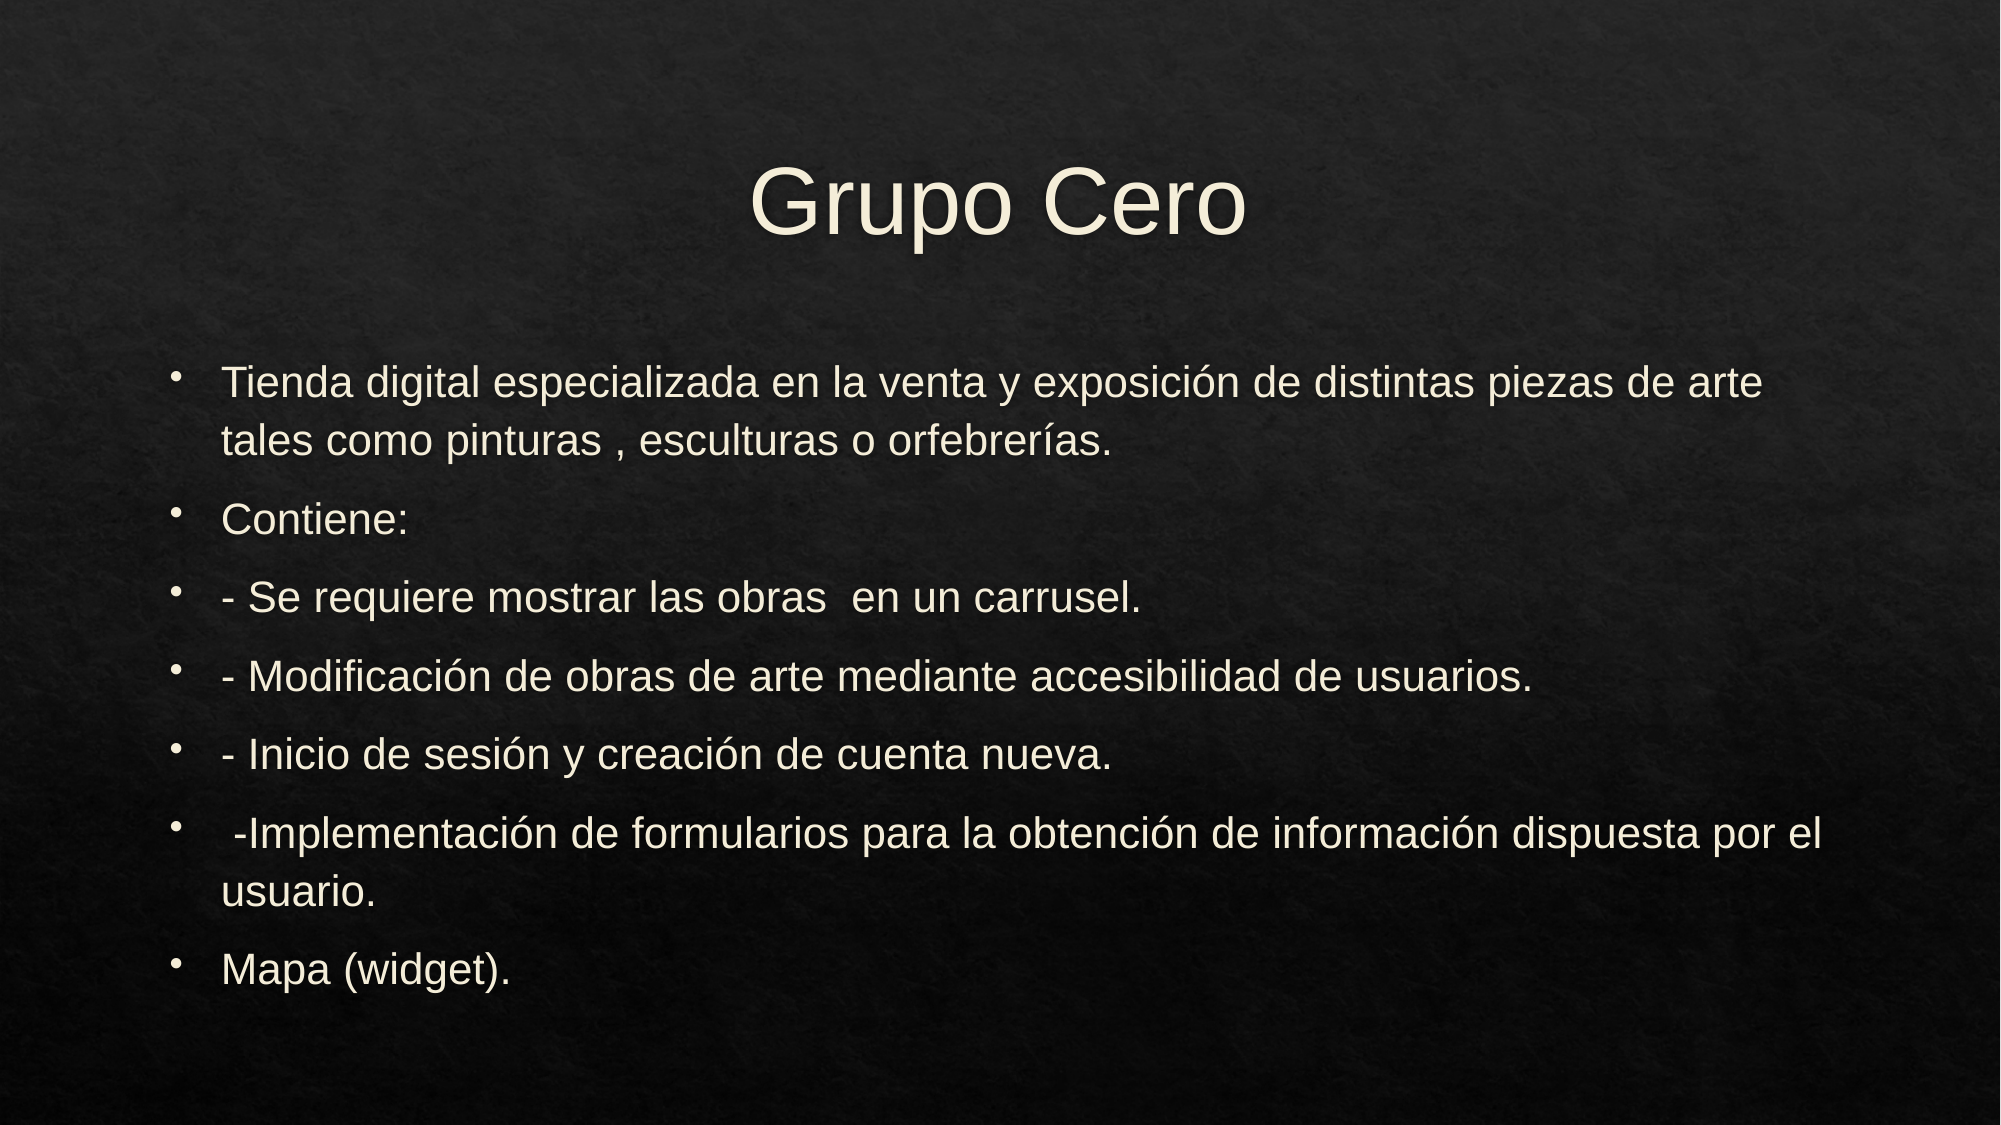

# Grupo Cero
Tienda digital especializada en la venta y exposición de distintas piezas de arte tales como pinturas , esculturas o orfebrerías.
Contiene:
- Se requiere mostrar las obras  en un carrusel.
- Modificación de obras de arte mediante accesibilidad de usuarios.
- Inicio de sesión y creación de cuenta nueva.
 -Implementación de formularios para la obtención de información dispuesta por el usuario.
Mapa (widget).